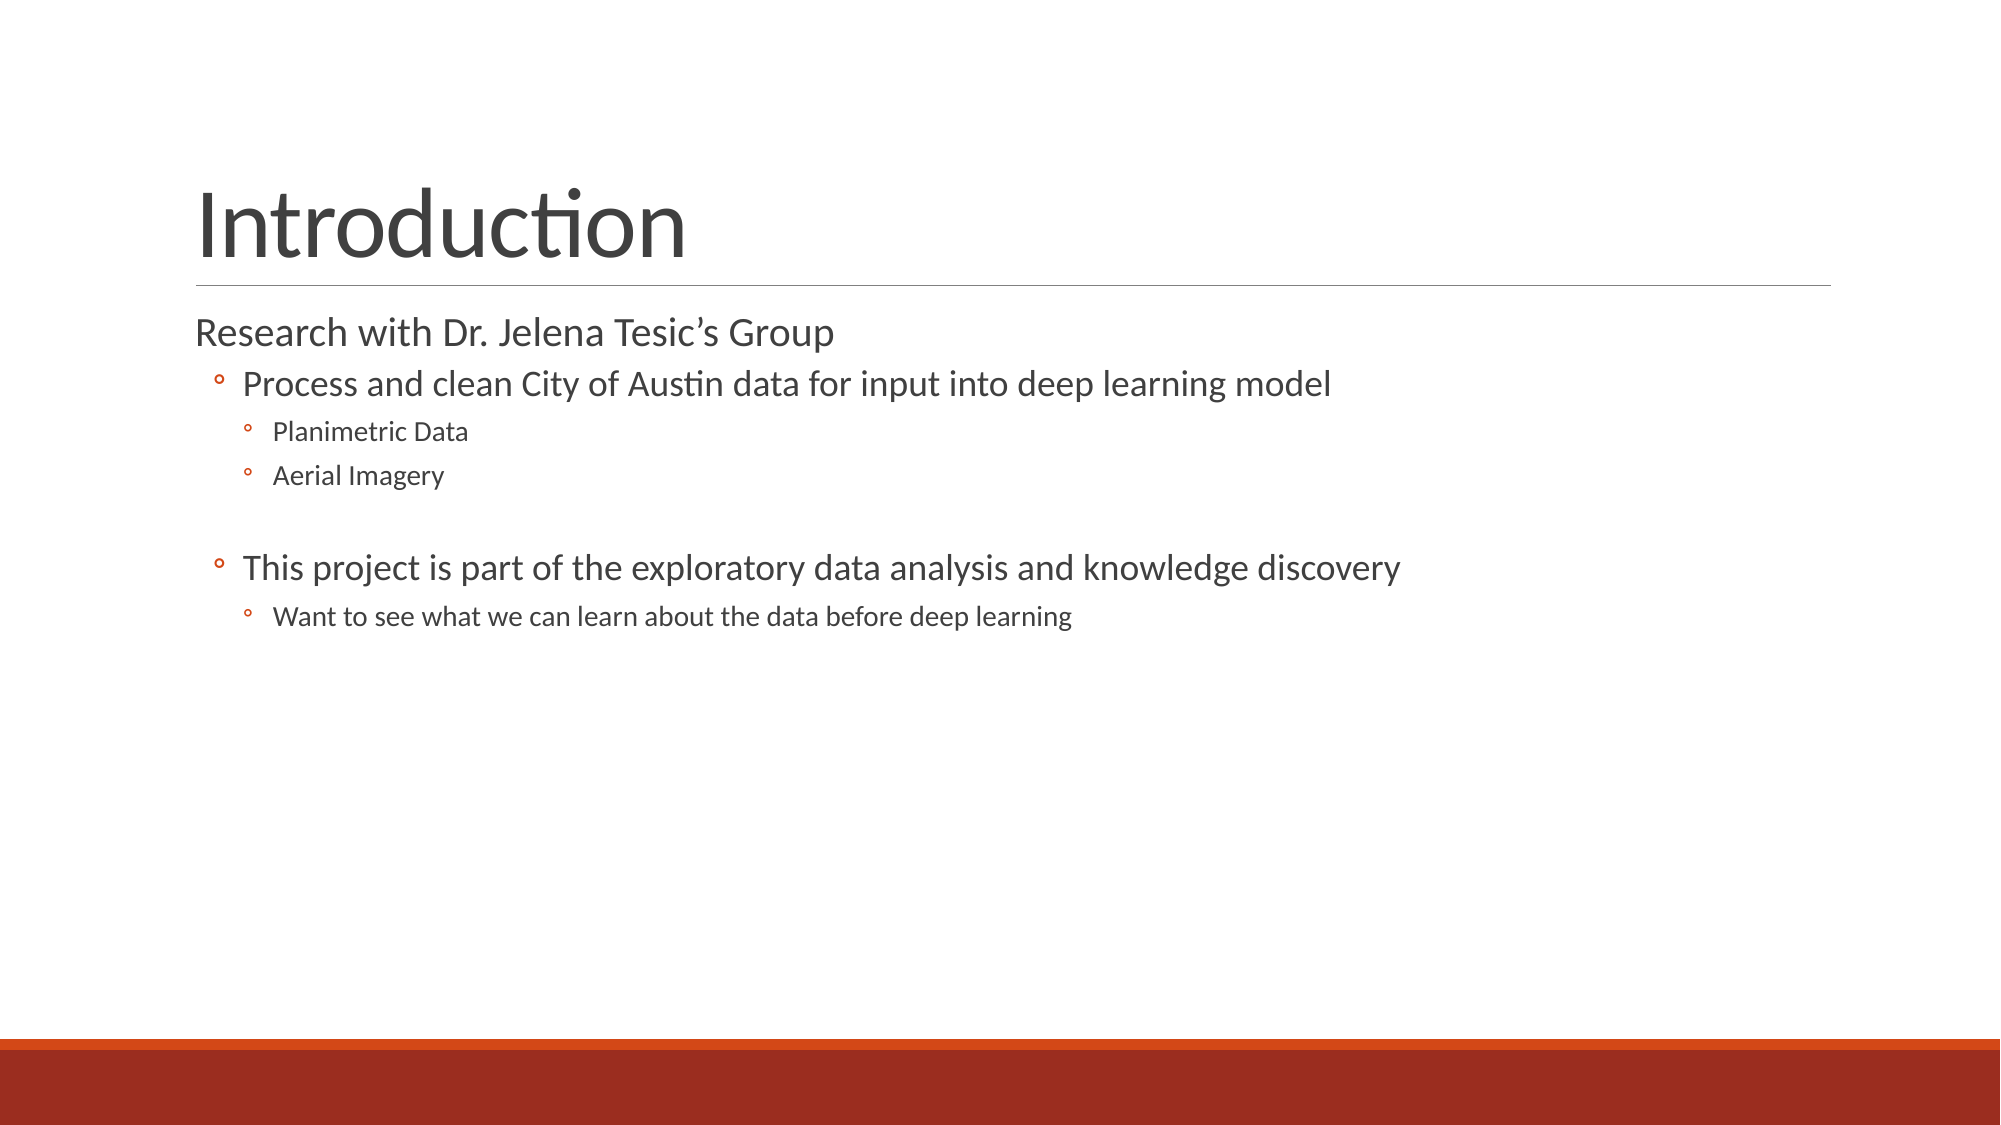

# Introduction
Research with Dr. Jelena Tesic’s Group
Process and clean City of Austin data for input into deep learning model
Planimetric Data
Aerial Imagery

This project is part of the exploratory data analysis and knowledge discovery
Want to see what we can learn about the data before deep learning